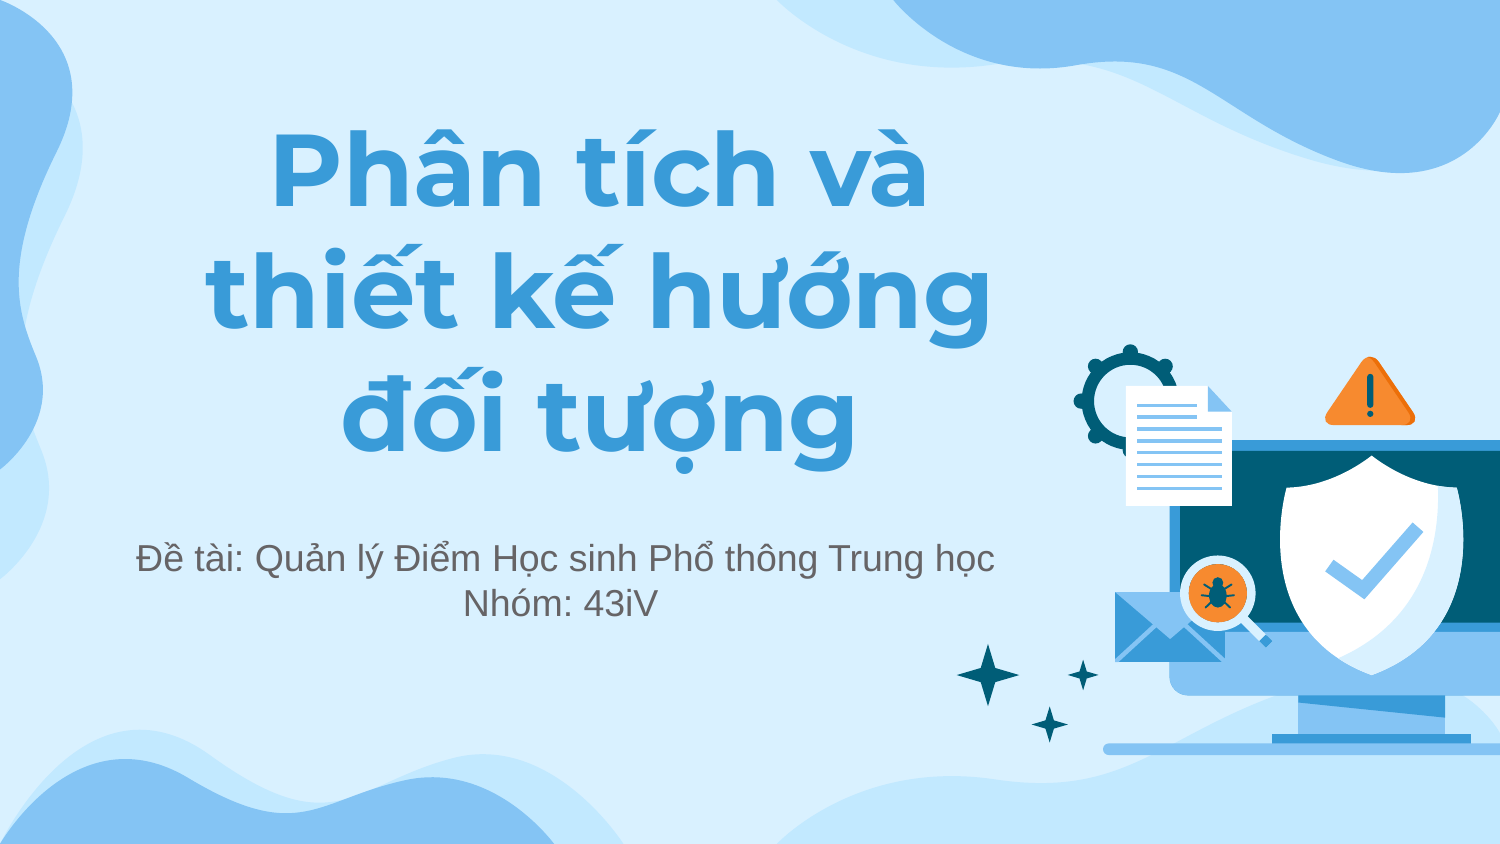

# Phân tích và thiết kế hướng đối tượng

Đề tài: Quản lý Điểm Học sinh Phổ thông Trung học
Nhóm: 43iV